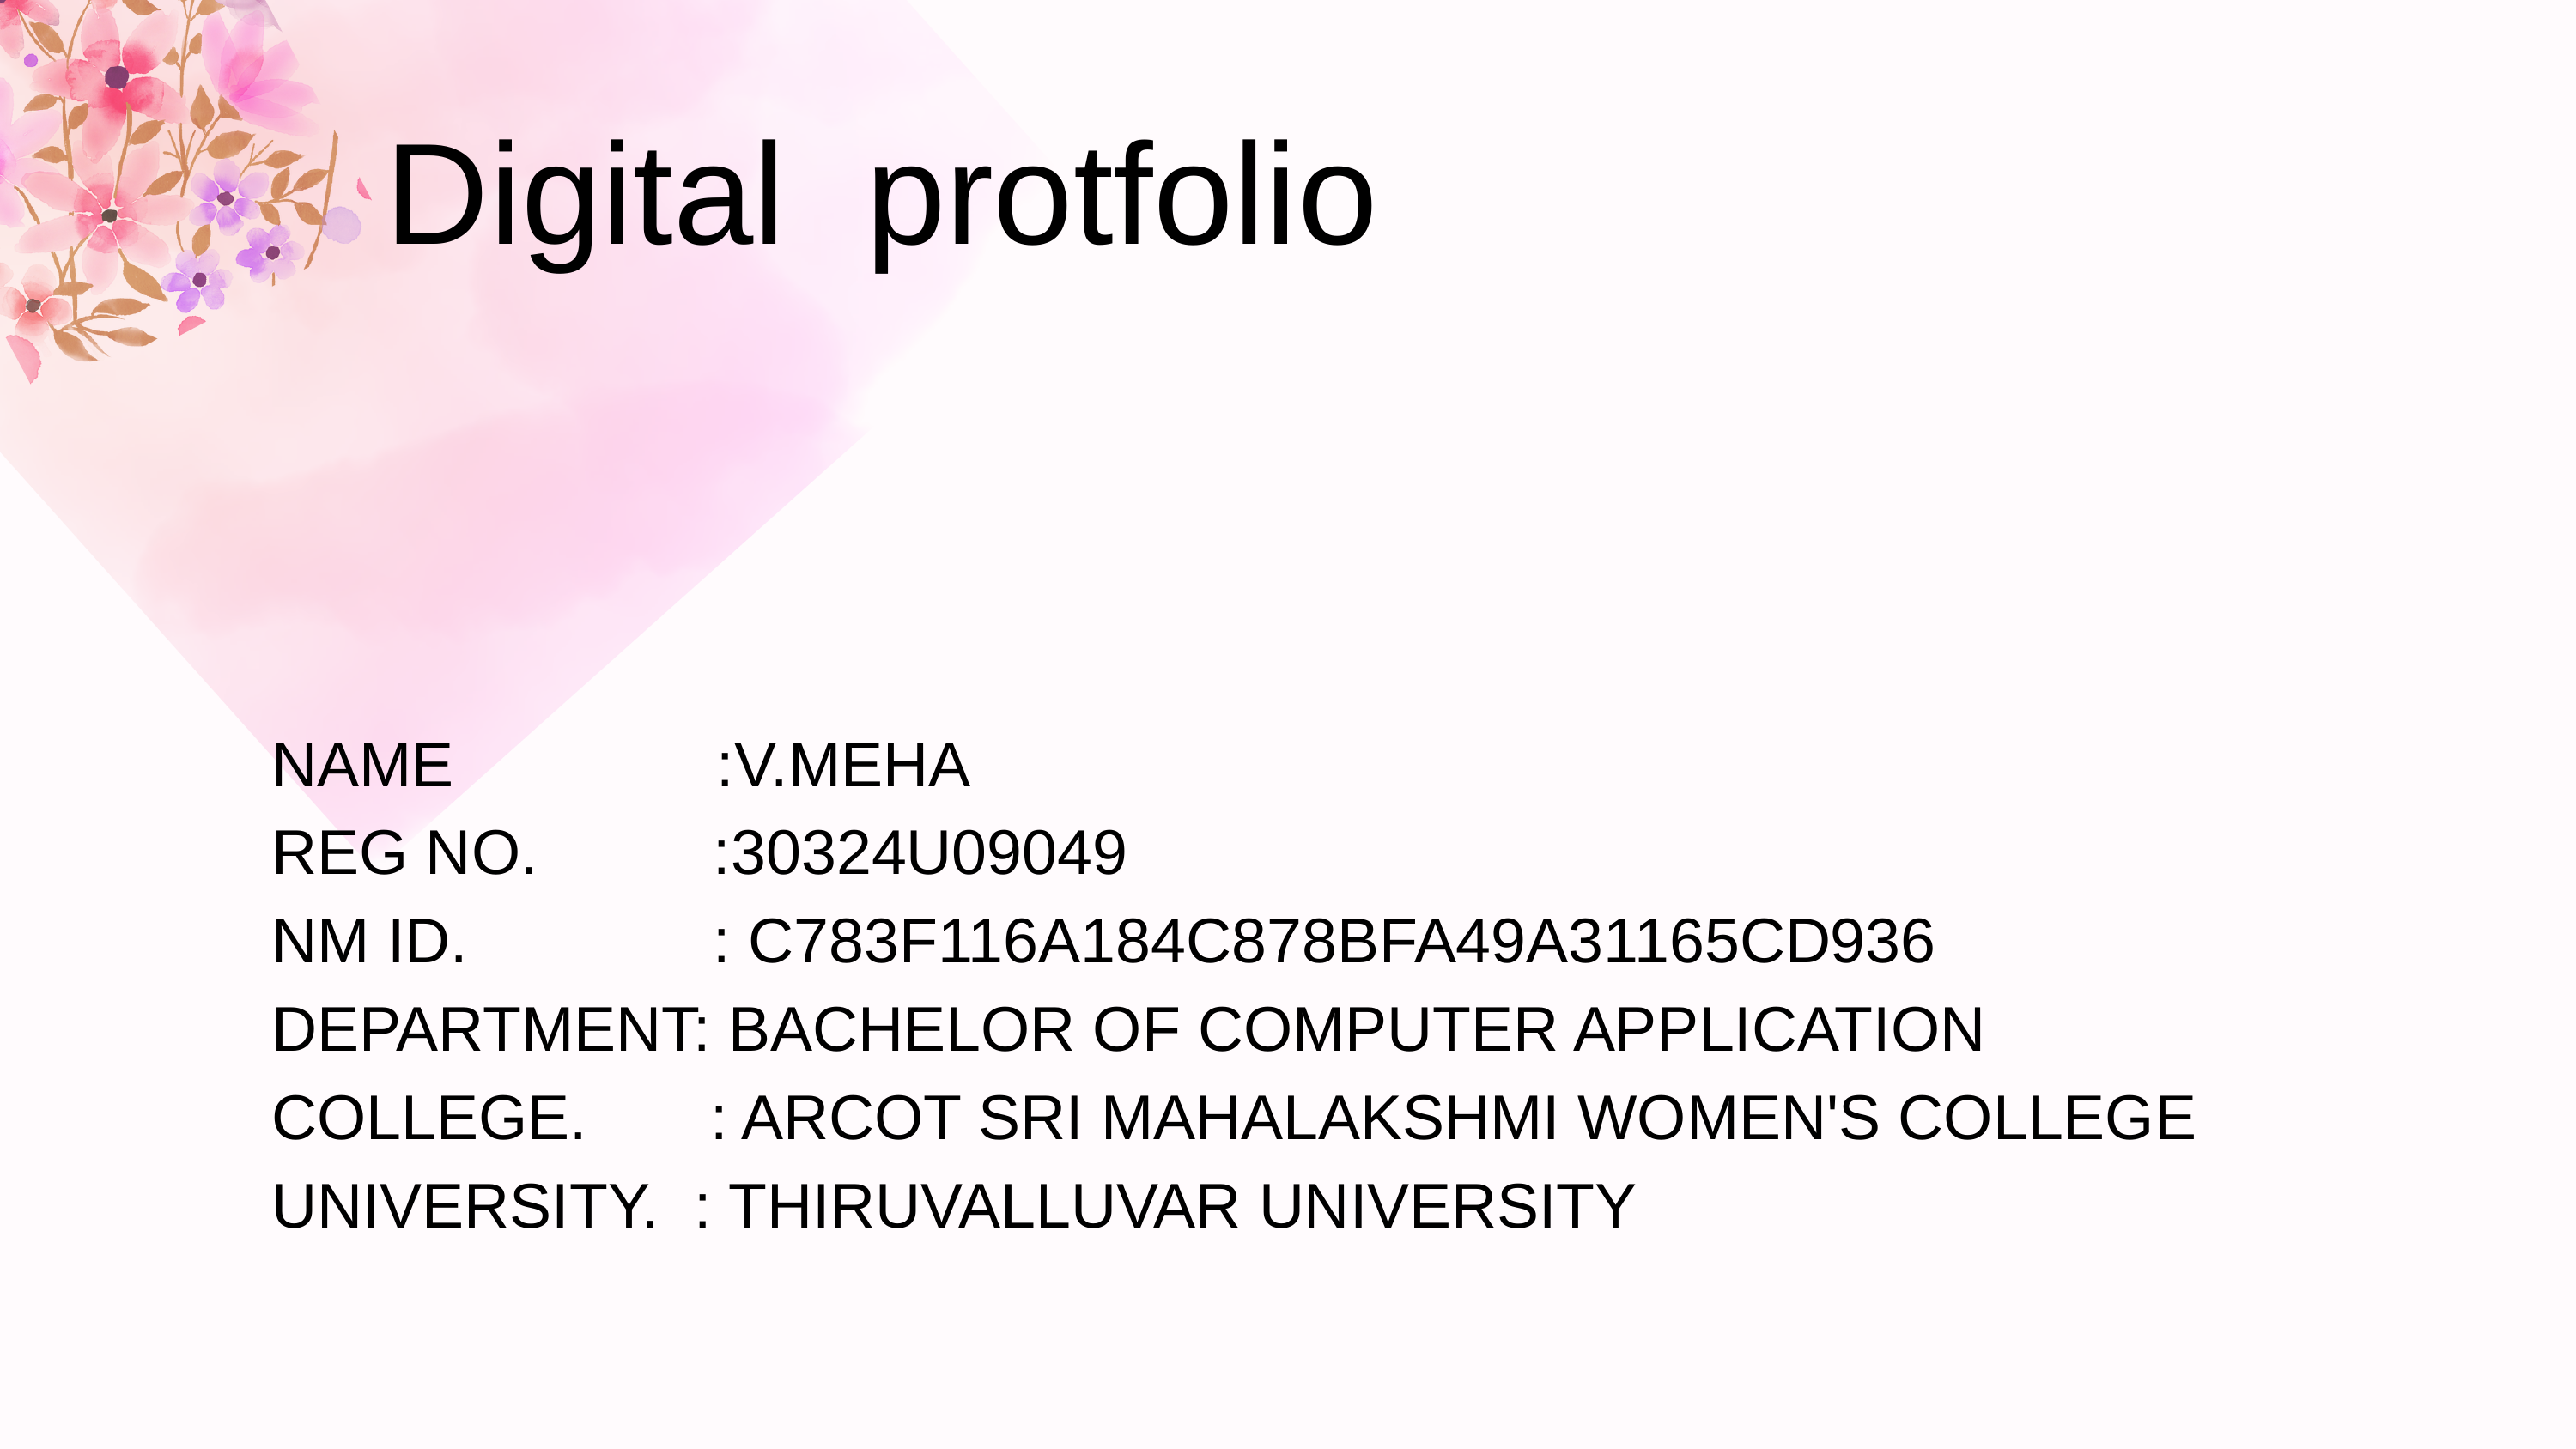

Digital  protfolio
NAME               :V.MEHA
REG NO.          :30324U09049
NM ID.              : C783F116A184C878BFA49A31165CD936
DEPARTMENT: BACHELOR OF COMPUTER APPLICATION
COLLEGE.       : ARCOT SRI MAHALAKSHMI WOMEN'S COLLEGE
UNIVERSITY.  : THIRUVALLUVAR UNIVERSITY